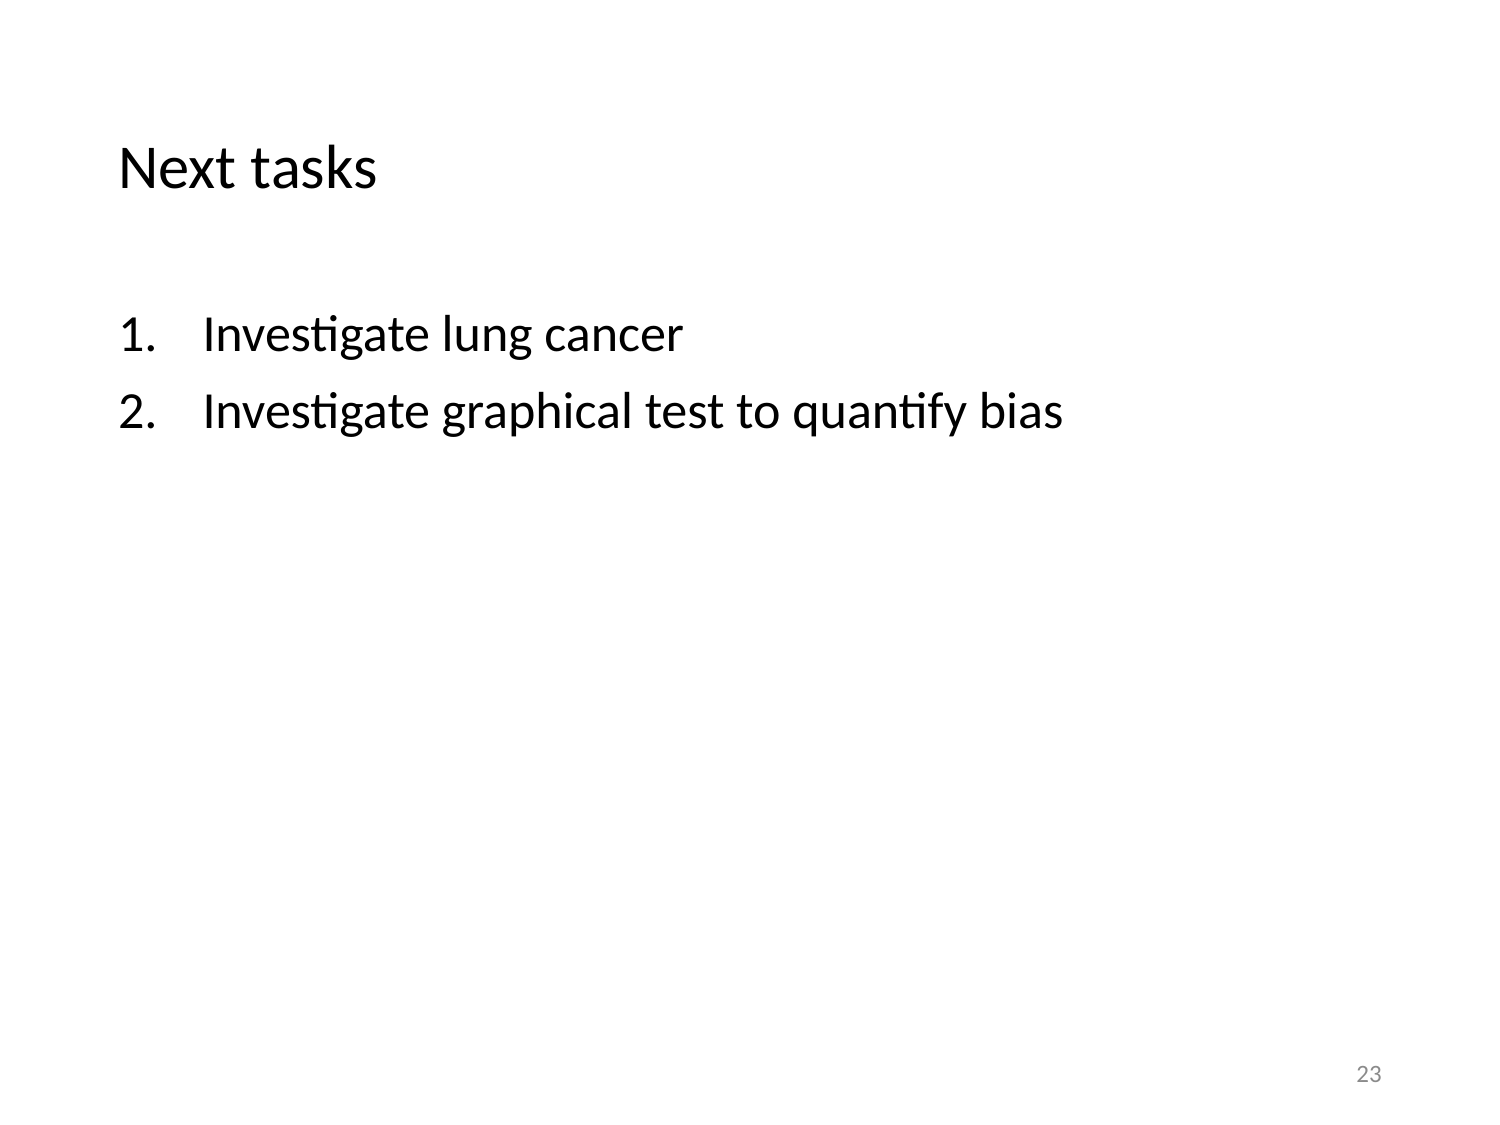

# Next tasks
Investigate lung cancer
Investigate graphical test to quantify bias
23